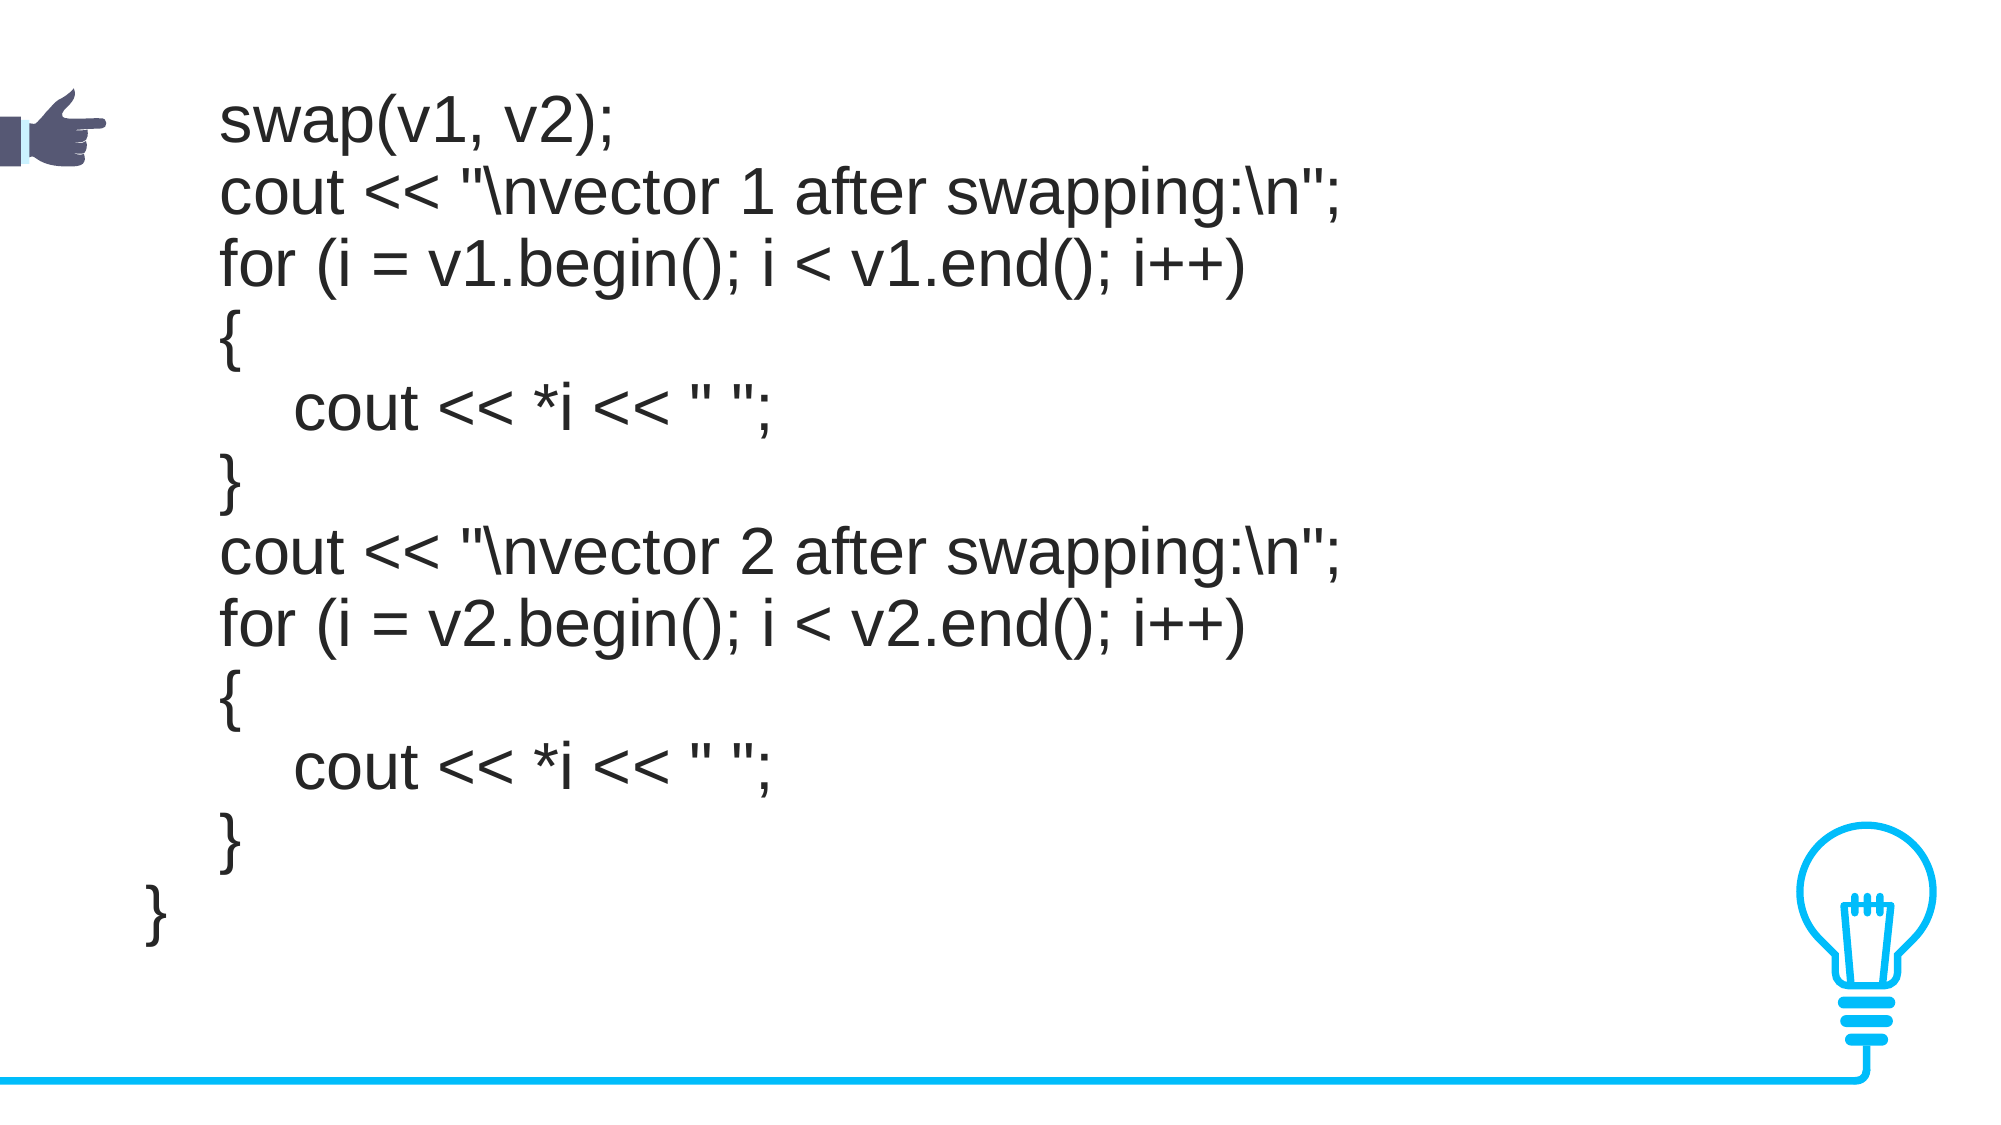

swap(v1, v2);
    cout << "\nvector 1 after swapping:\n";
    for (i = v1.begin(); i < v1.end(); i++)
    {
        cout << *i << " ";
    }
    cout << "\nvector 2 after swapping:\n";
    for (i = v2.begin(); i < v2.end(); i++)
    {
        cout << *i << " ";
    }
}